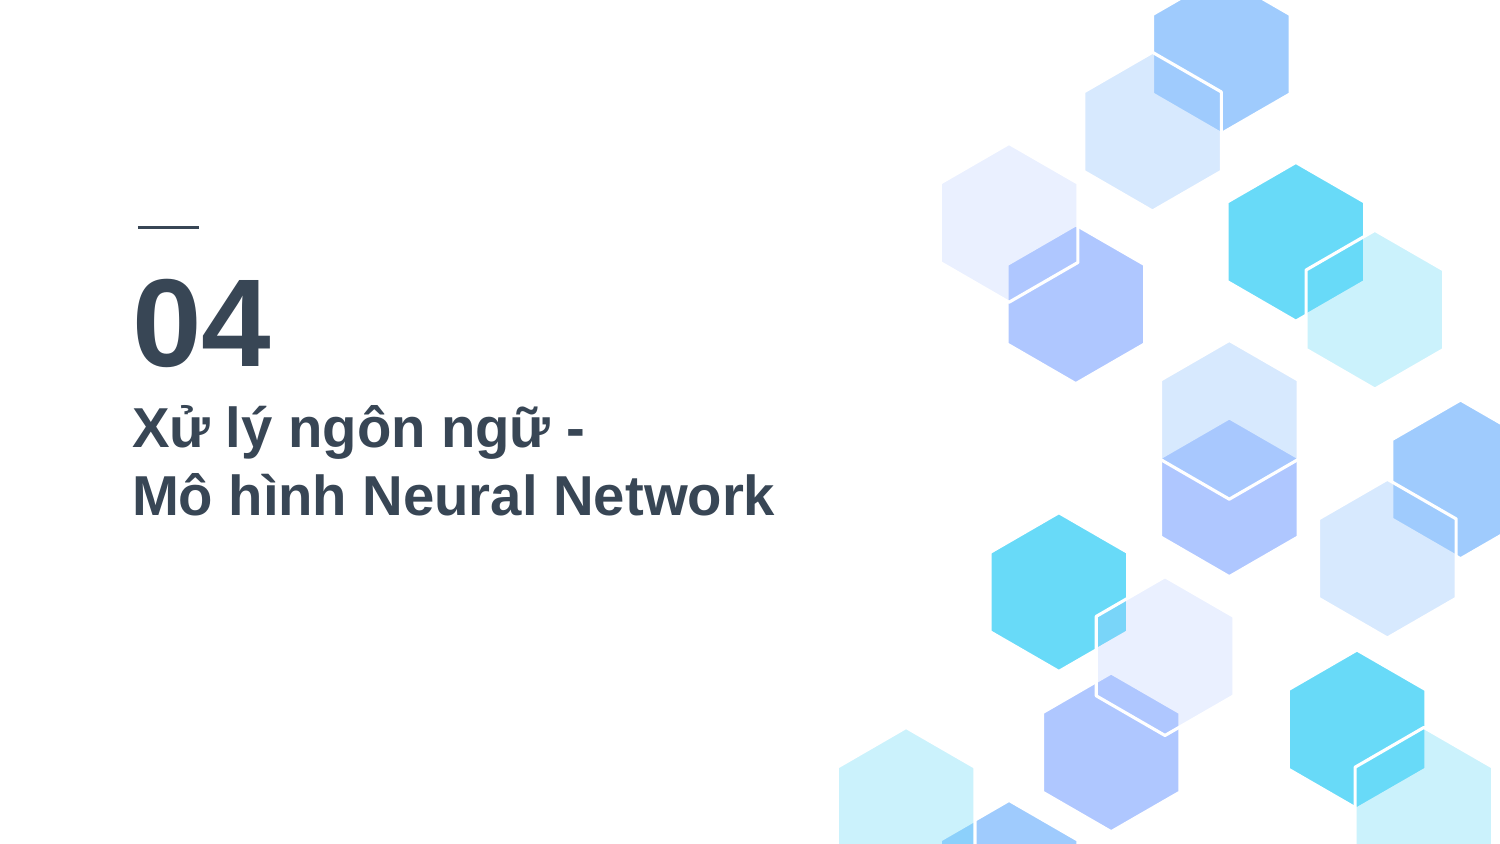

04
# Xử lý ngôn ngữ -
Mô hình Neural Network